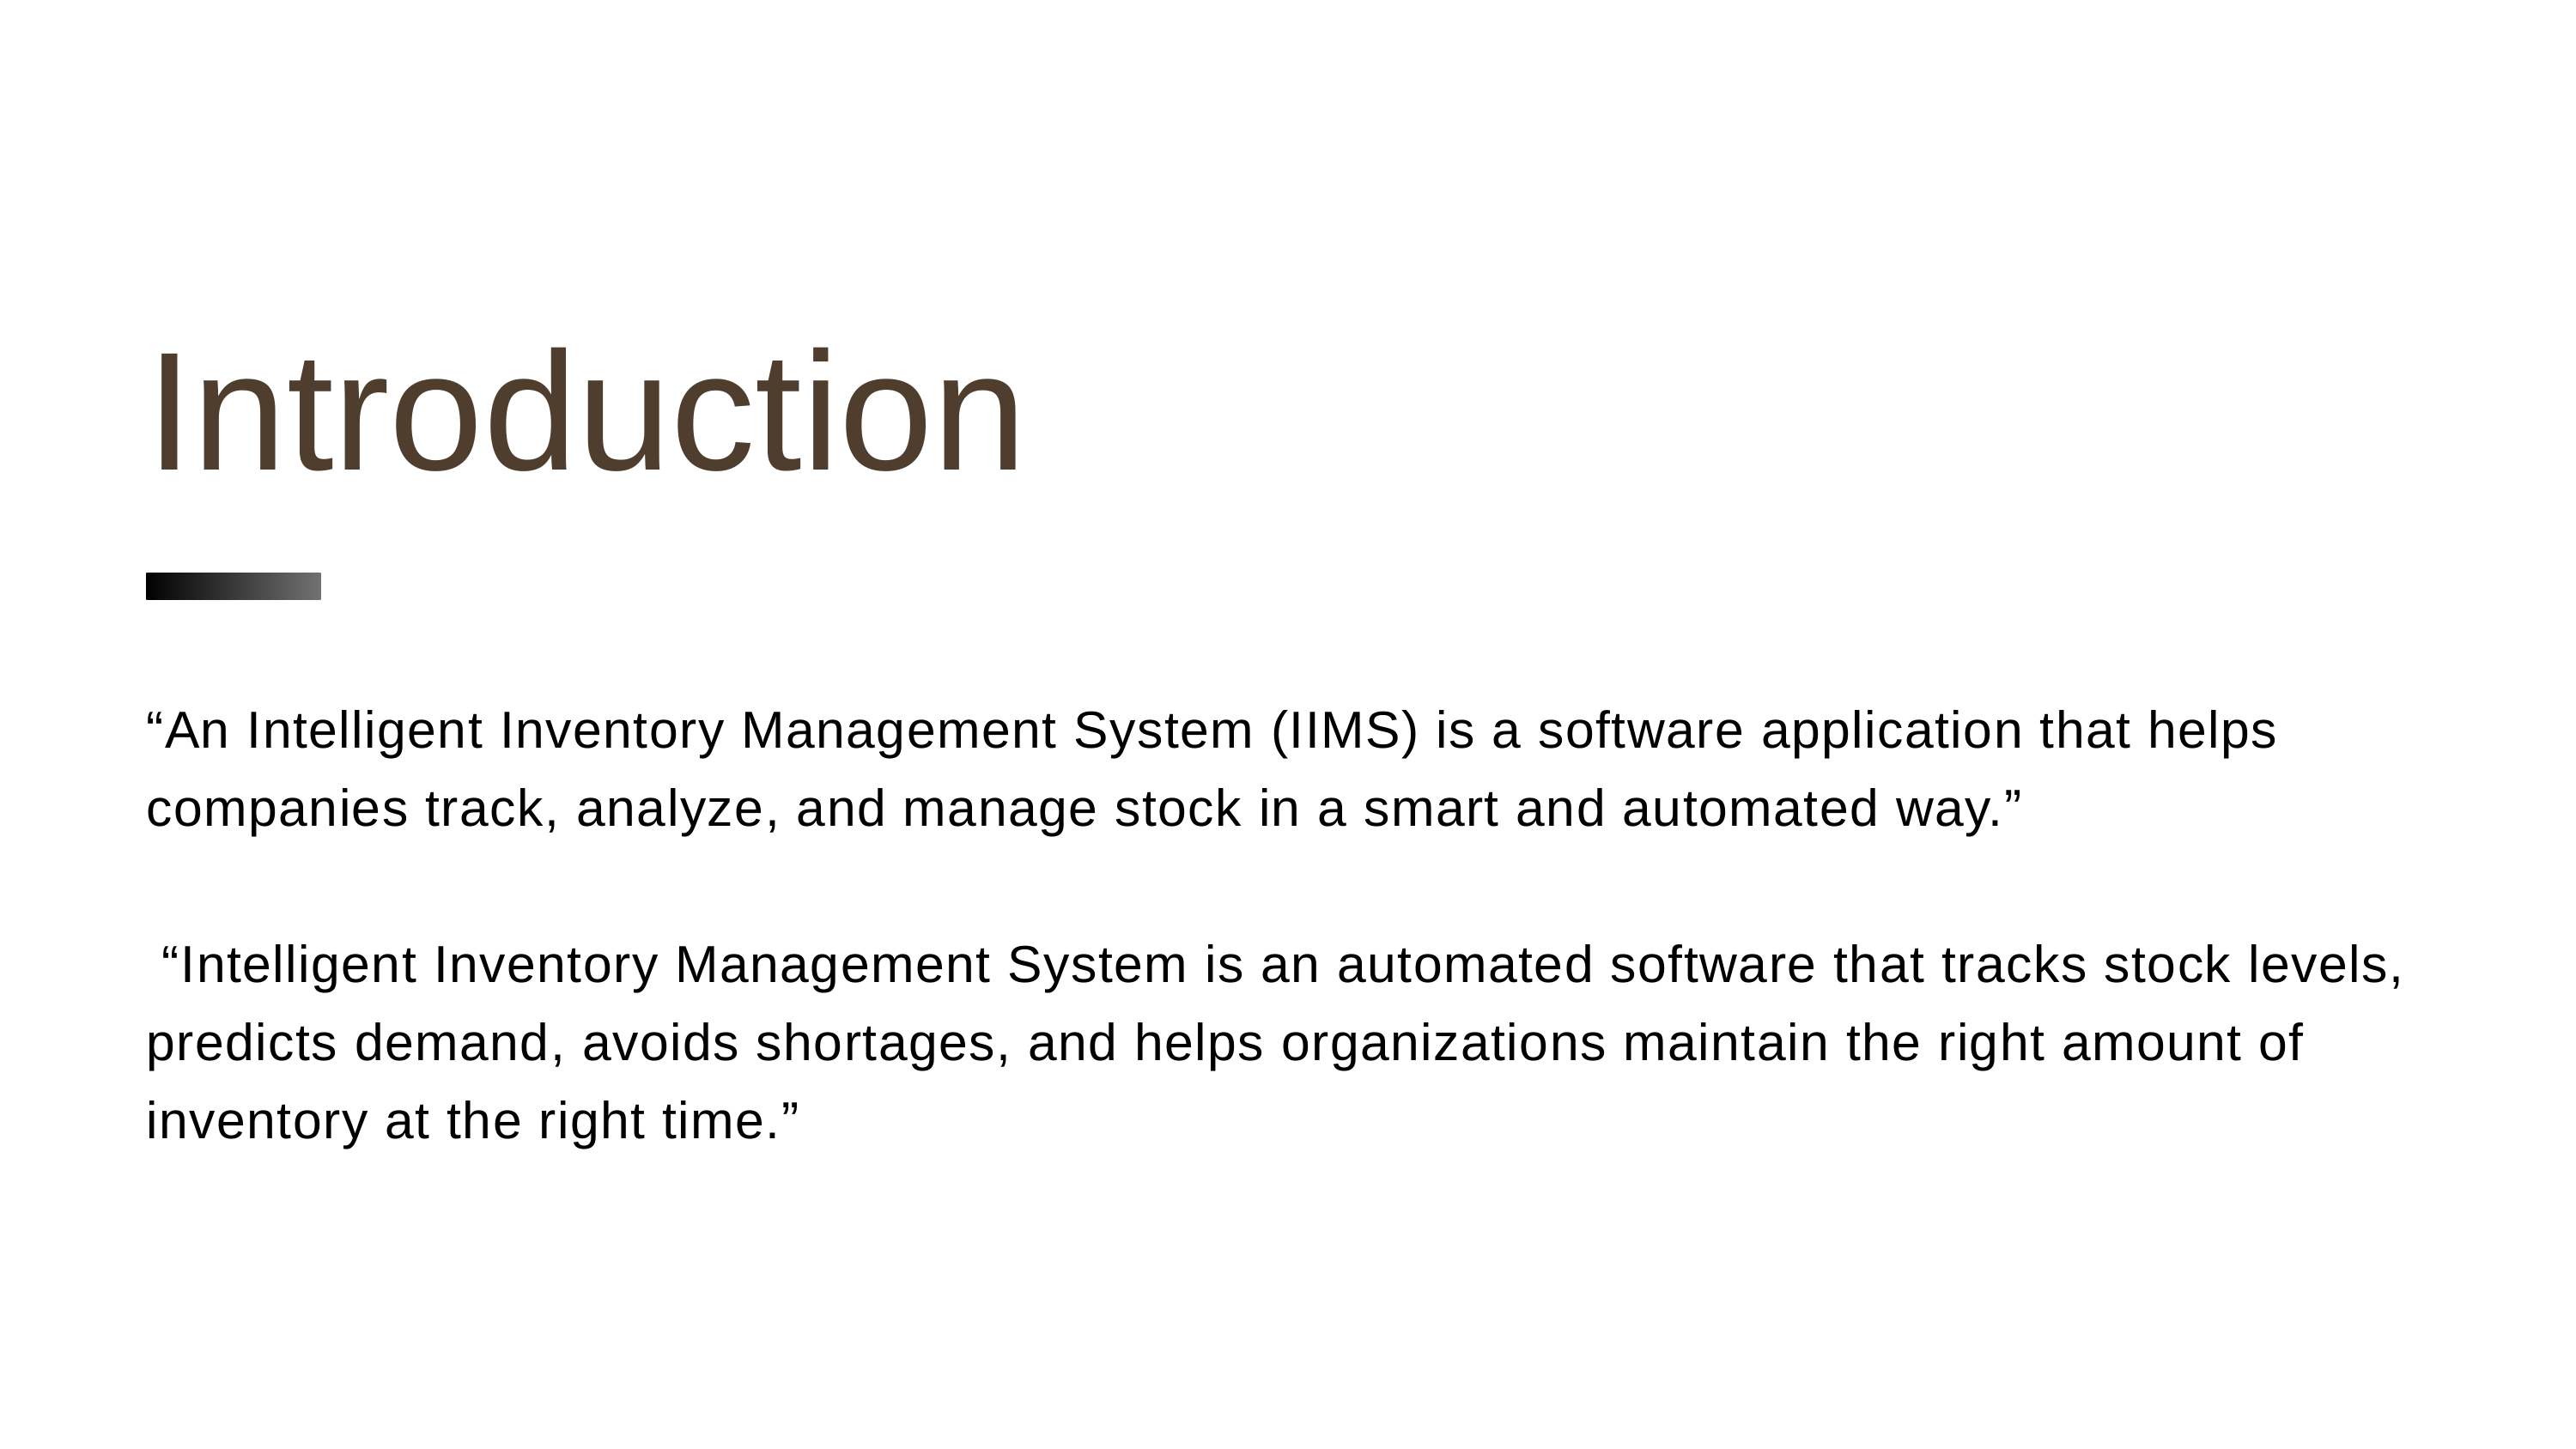

Introduction

“An Intelligent Inventory Management System (IIMS) is a software application that helps companies track, analyze, and manage stock in a smart and automated way.”

 “Intelligent Inventory Management System is an automated software that tracks stock levels, predicts demand, avoids shortages, and helps organizations maintain the right amount of inventory at the right time.”